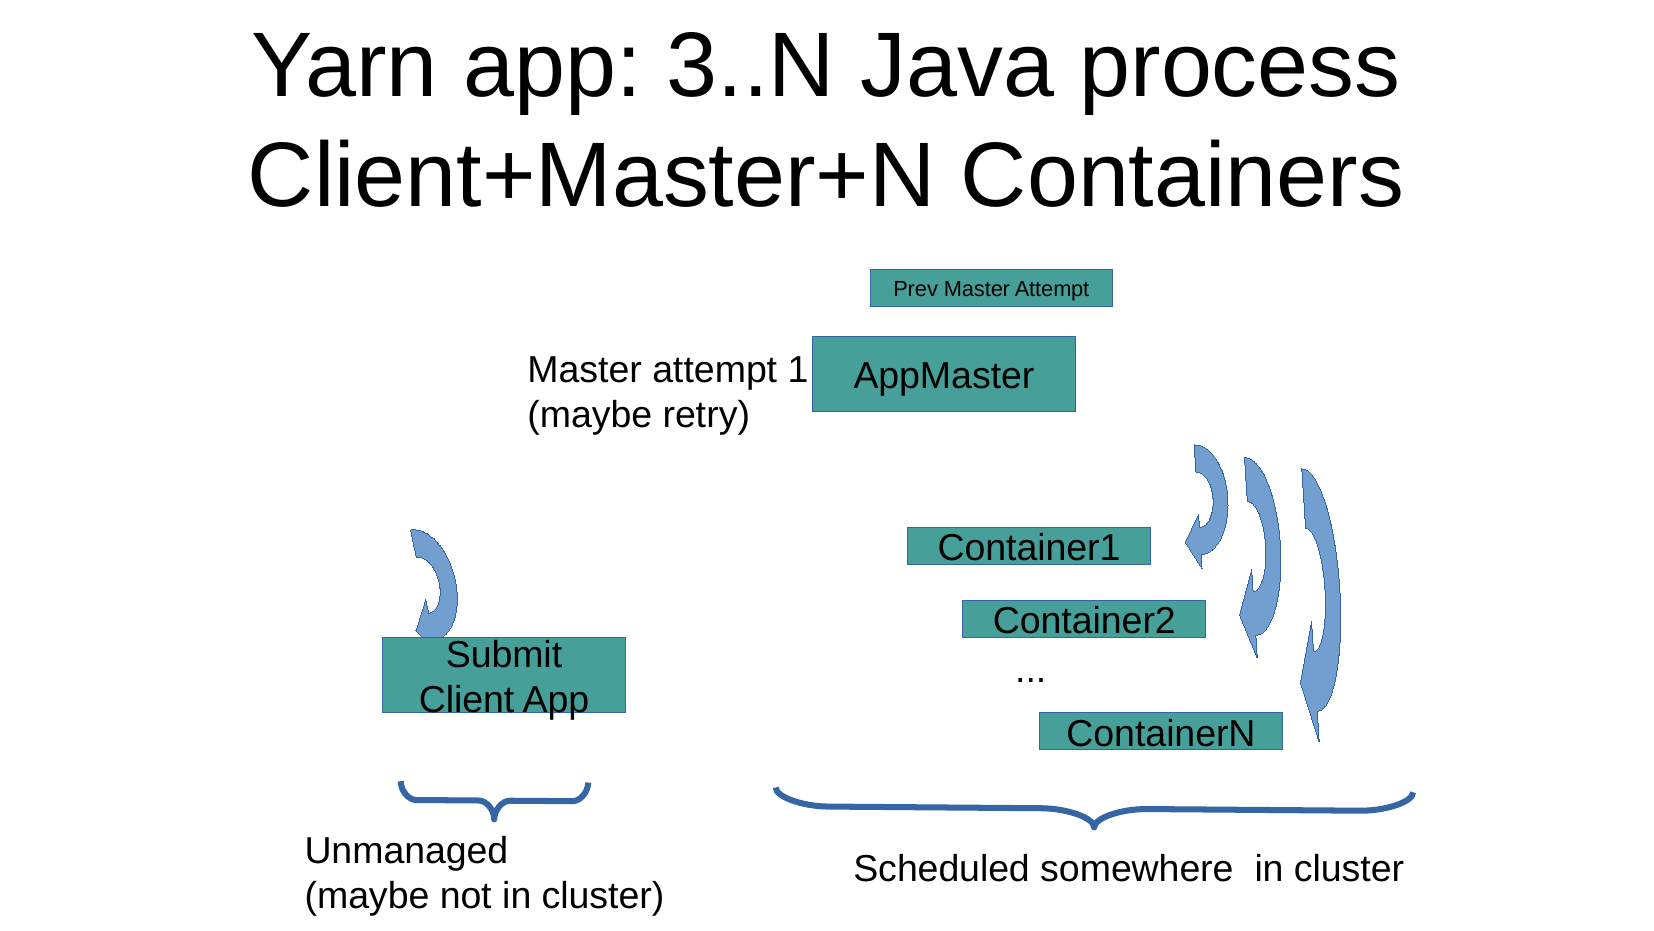

Yarn app: 3..N Java process
Client+Master+N Containers
Prev Master Attempt
AppMaster
Master attempt 1
(maybe retry)

Container1

Container2
Submit Client App
...

ContainerN
Unmanaged
(maybe not in cluster)
Scheduled somewhere  in cluster